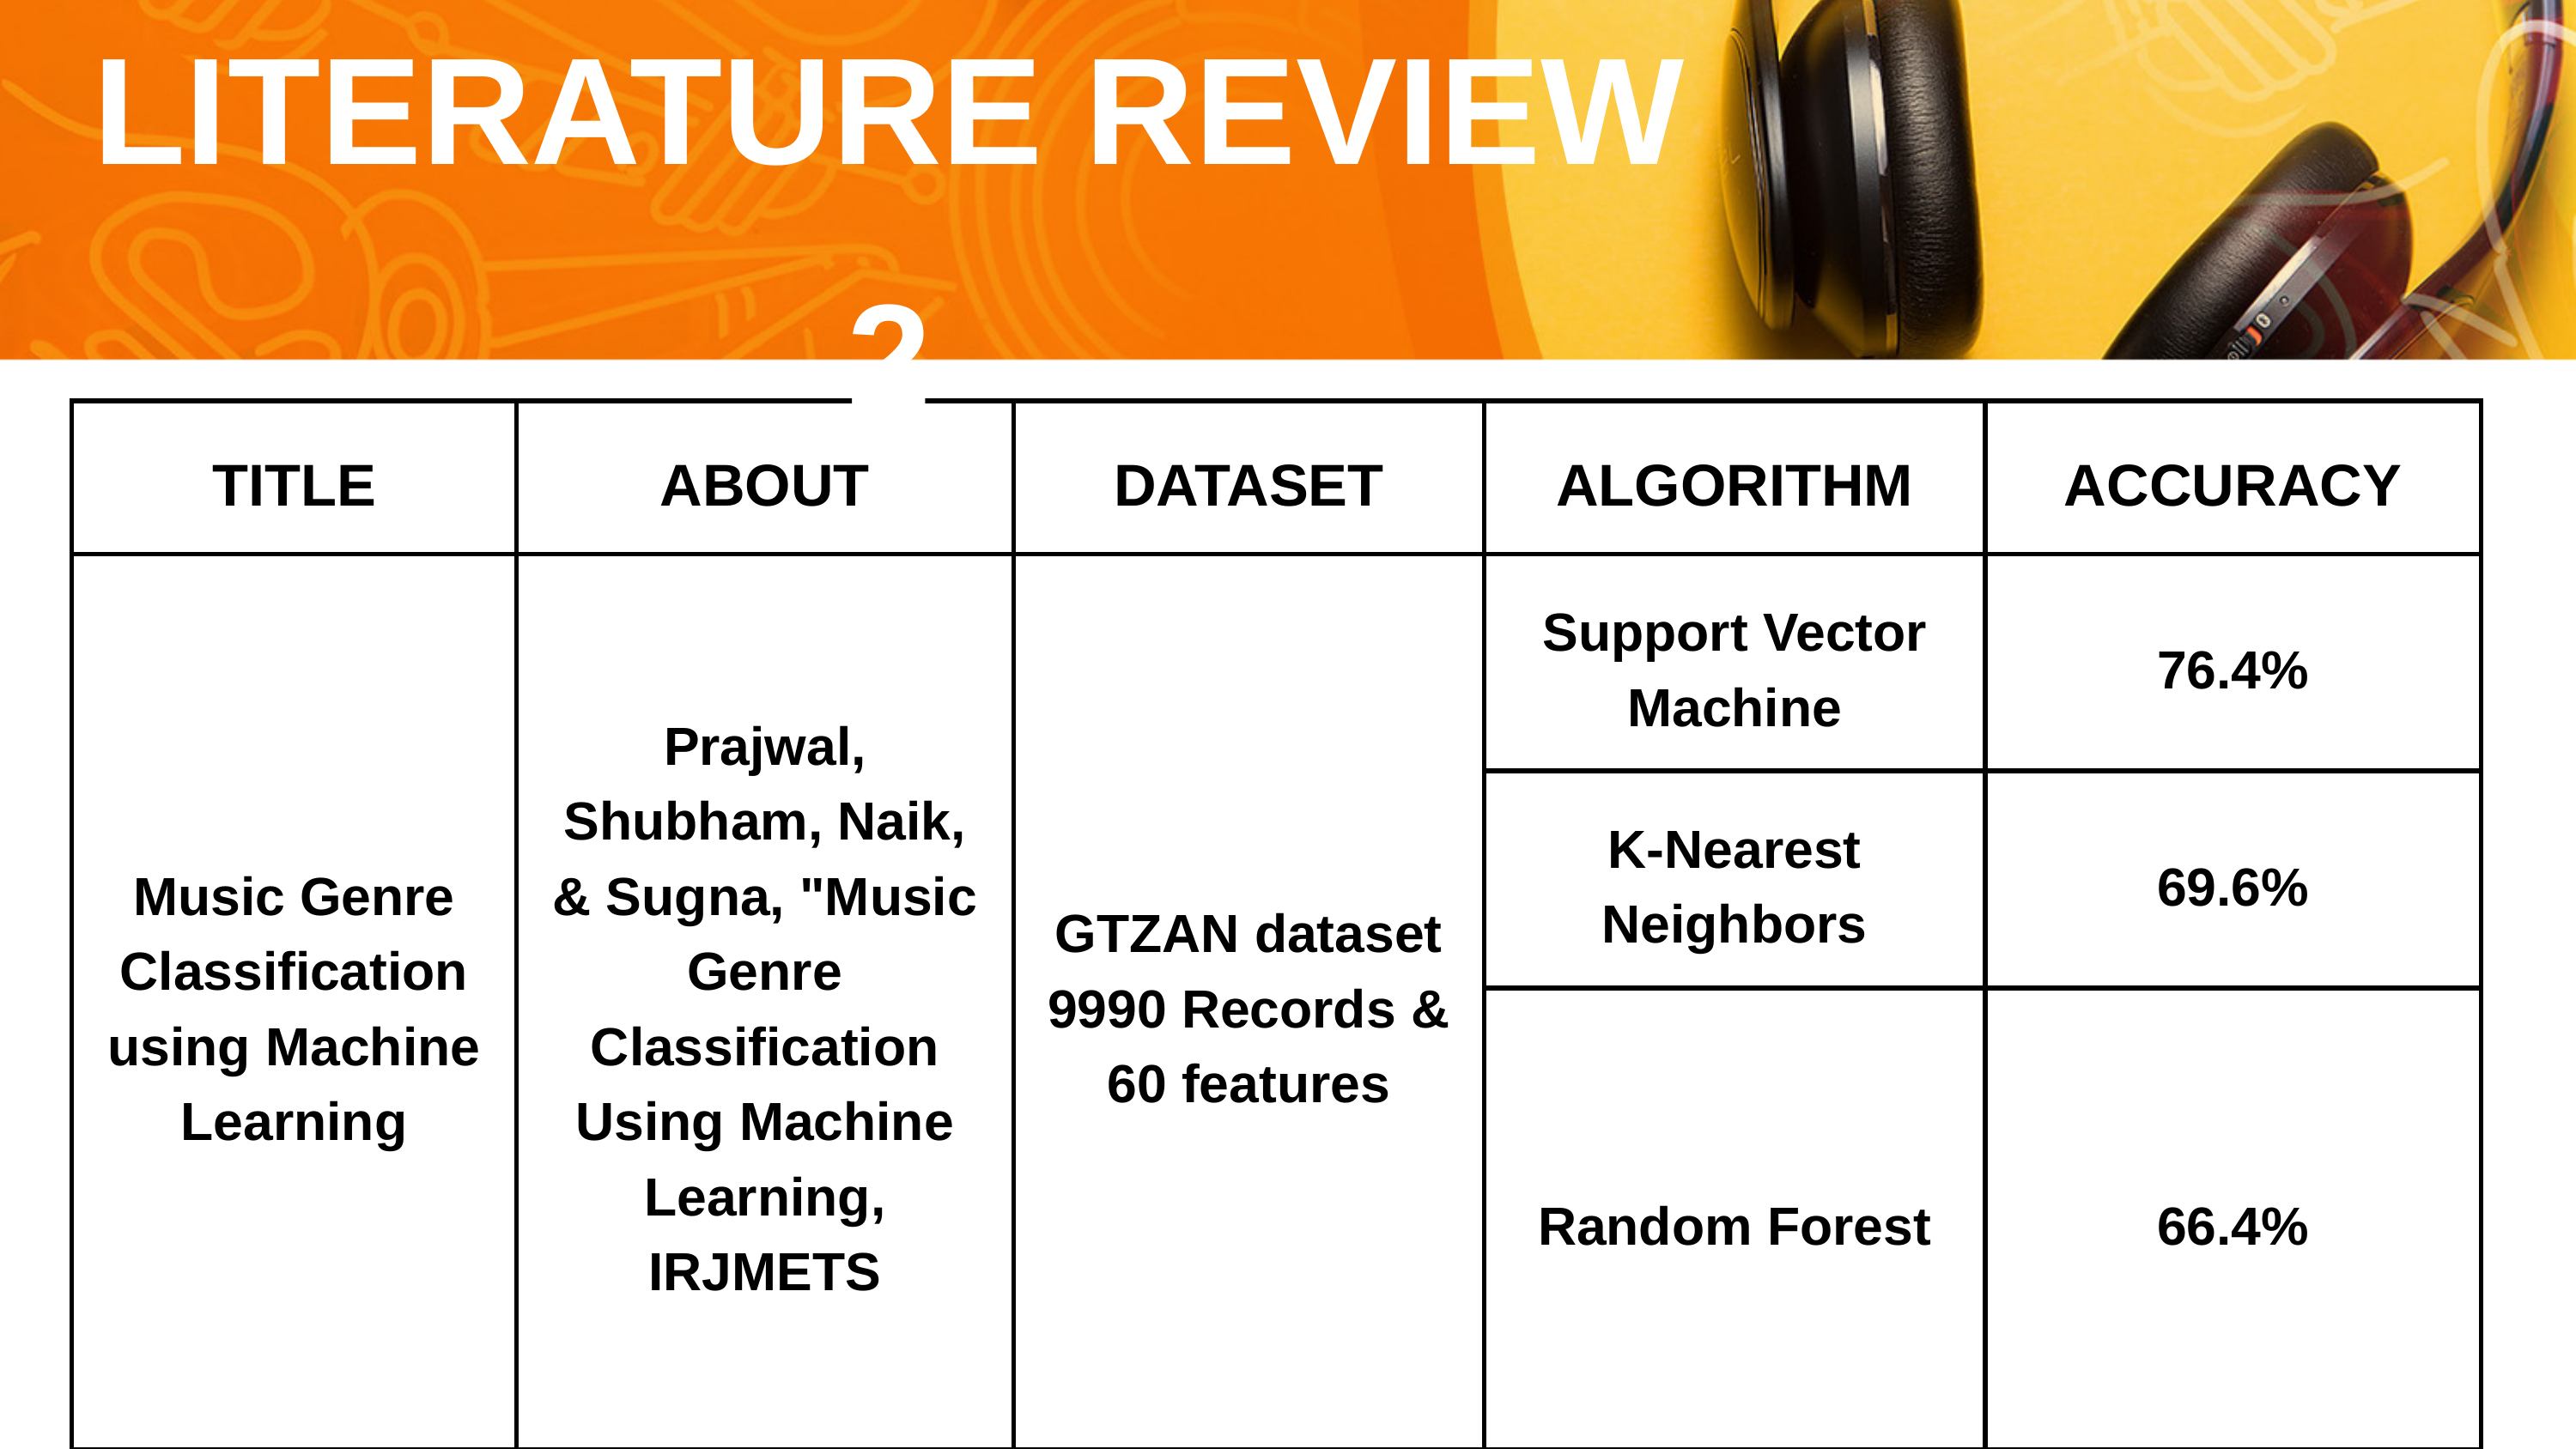

LITERATURE REVIEW 2
| TITLE | ABOUT | DATASET | ALGORITHM | ACCURACY |
| --- | --- | --- | --- | --- |
| Music Genre Classification using Machine Learning | Prajwal, Shubham, Naik, & Sugna, "Music Genre Classification Using Machine Learning, IRJMETS | GTZAN dataset 9990 Records & 60 features | Support Vector Machine | 76.4% |
| Music Genre Classification using Machine Learning | Prajwal, Shubham, Naik, & Sugna, "Music Genre Classification Using Machine Learning, IRJMETS | GTZAN dataset 9990 Records & 60 features | K-Nearest Neighbors | 69.6% |
| Music Genre Classification using Machine Learning | Prajwal, Shubham, Naik, & Sugna, "Music Genre Classification Using Machine Learning, IRJMETS | GTZAN dataset 9990 Records & 60 features | Random Forest | 66.4% |
This presentation uses a free template provided by FPPT.com
www.free-power-point-templates.com